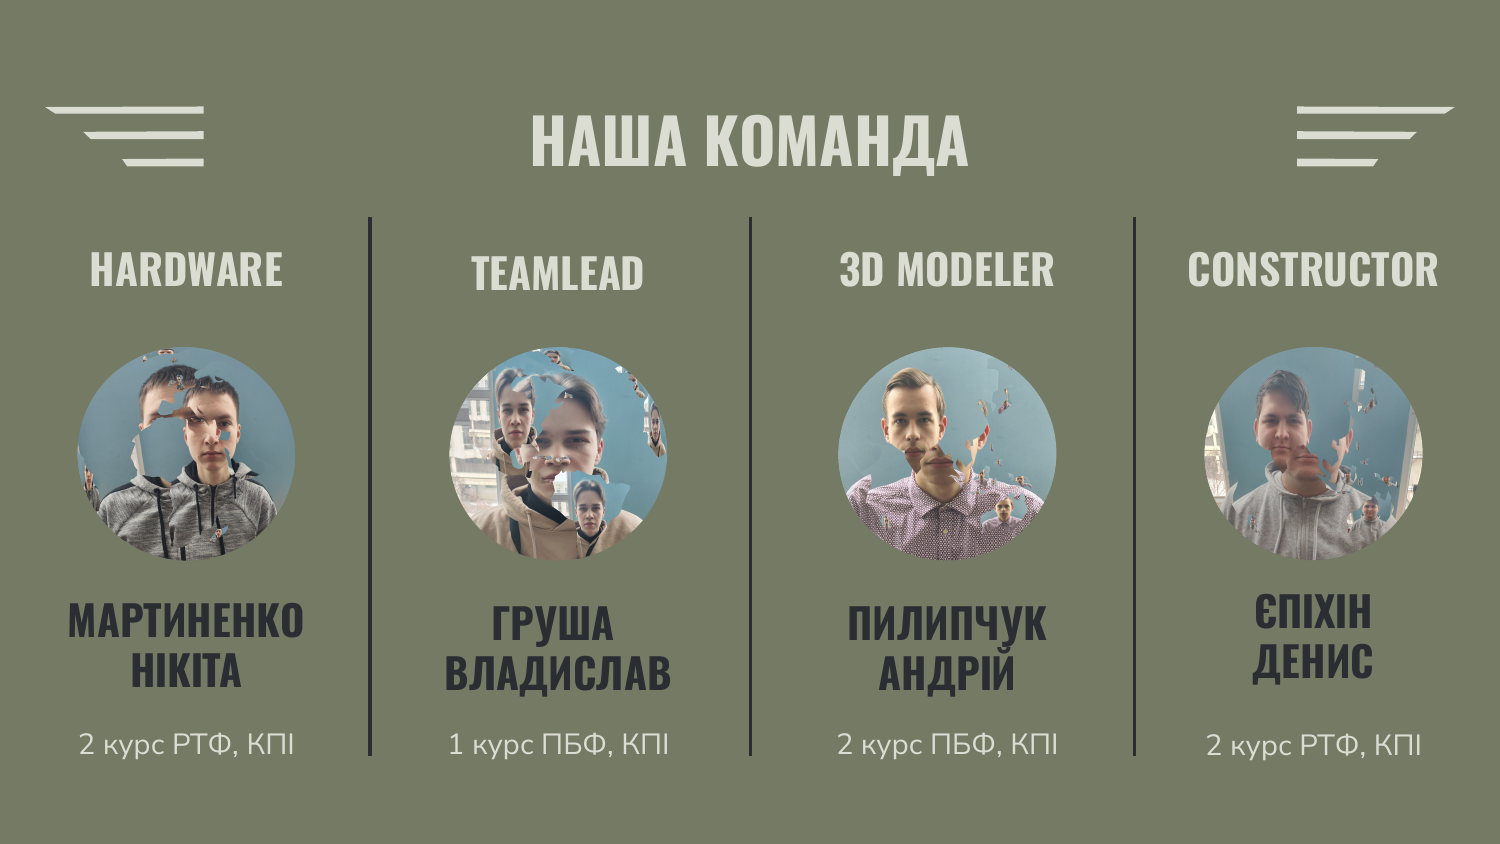

# НАША КОМАНДА

CONSTRUCTOR
ЄПІХІН
ДЕНИС
2 курс РТФ, КПІ
HARDWARE
МАРТИНЕНКО
НІКІТА
2 курс РТФ, КПІ
3D MODELER
ПИЛИПЧУК АНДРІЙ
2 курс ПБФ, КПІ
TEAMLEAD
ГРУША
ВЛАДИСЛАВ
1 курс ПБФ, КПІ